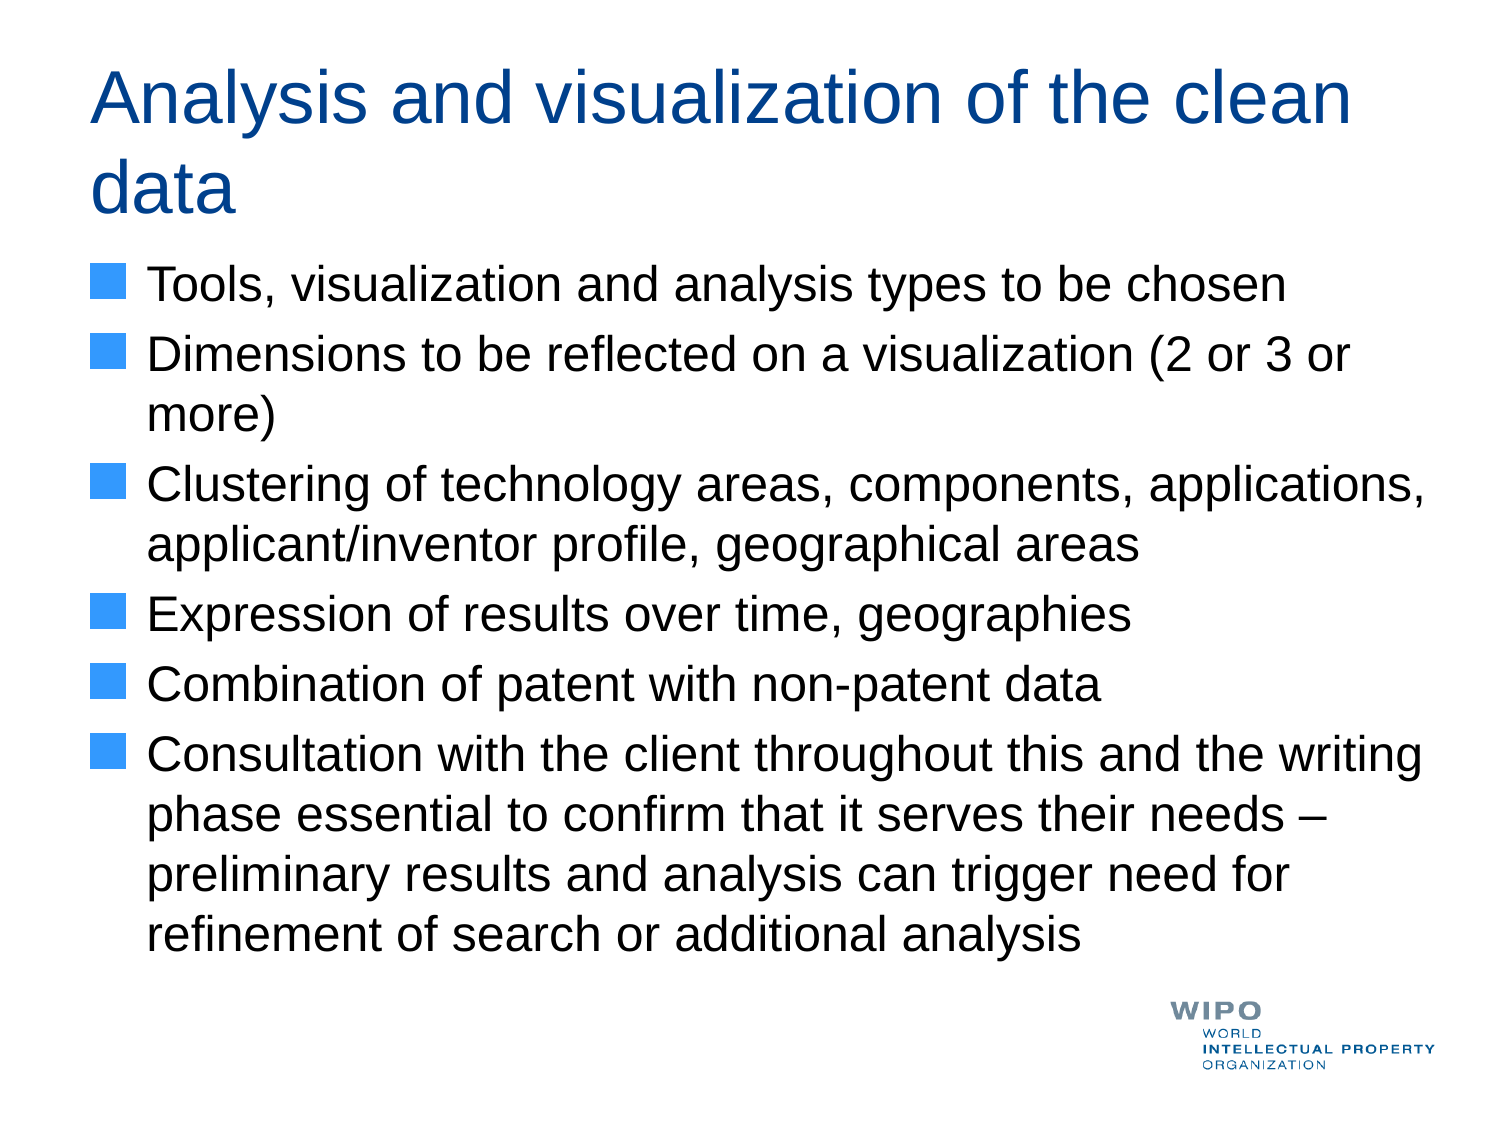

# Analysis and visualization of the clean data
Tools, visualization and analysis types to be chosen
Dimensions to be reflected on a visualization (2 or 3 or more)
Clustering of technology areas, components, applications, applicant/inventor profile, geographical areas
Expression of results over time, geographies
Combination of patent with non-patent data
Consultation with the client throughout this and the writing phase essential to confirm that it serves their needs – preliminary results and analysis can trigger need for refinement of search or additional analysis